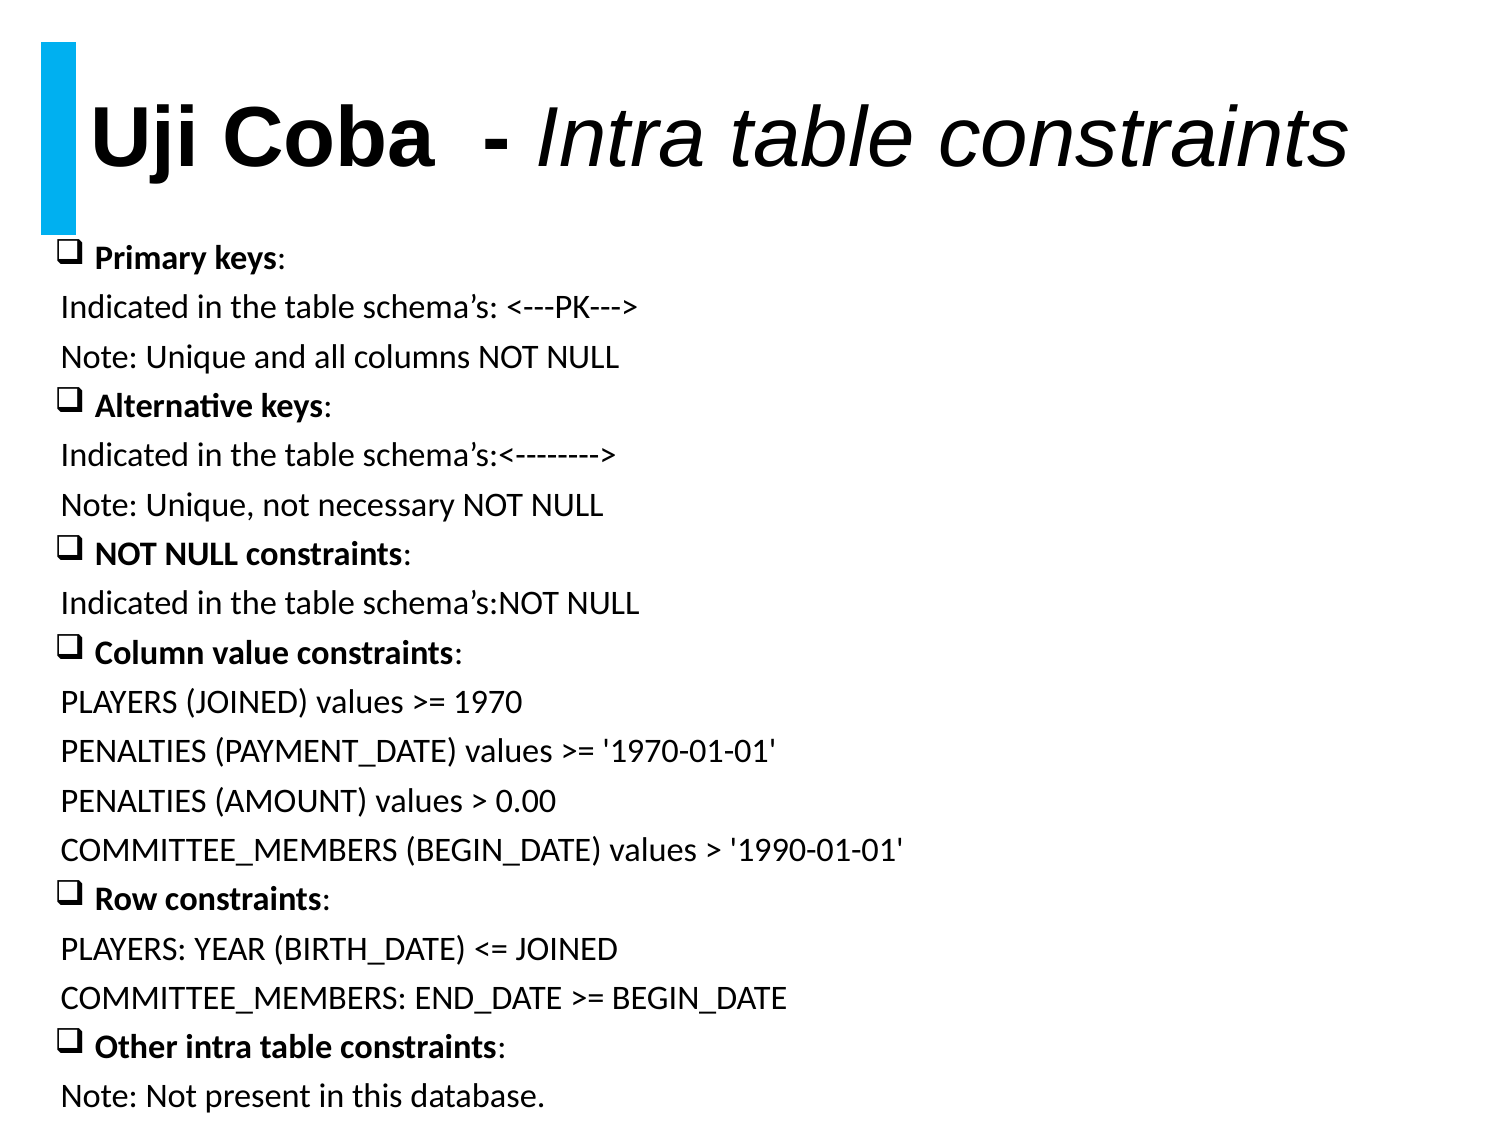

Uji Coba  - Intra table constraints
Primary keys:
	Indicated in the table schema’s: <---PK--->
	Note: Unique and all columns NOT NULL
Alternative keys:
	Indicated in the table schema’s:<-------->
	Note: Unique, not necessary NOT NULL
NOT NULL constraints:
	Indicated in the table schema’s:NOT NULL
Column value constraints:
	PLAYERS (JOINED) values >= 1970
	PENALTIES (PAYMENT_DATE) values >= '1970-01-01'
	PENALTIES (AMOUNT) values > 0.00
	COMMITTEE_MEMBERS (BEGIN_DATE) values > '1990-01-01'
Row constraints:
	PLAYERS: YEAR (BIRTH_DATE) <= JOINED
	COMMITTEE_MEMBERS: END_DATE >= BEGIN_DATE
Other intra table constraints:
	Note: Not present in this database.